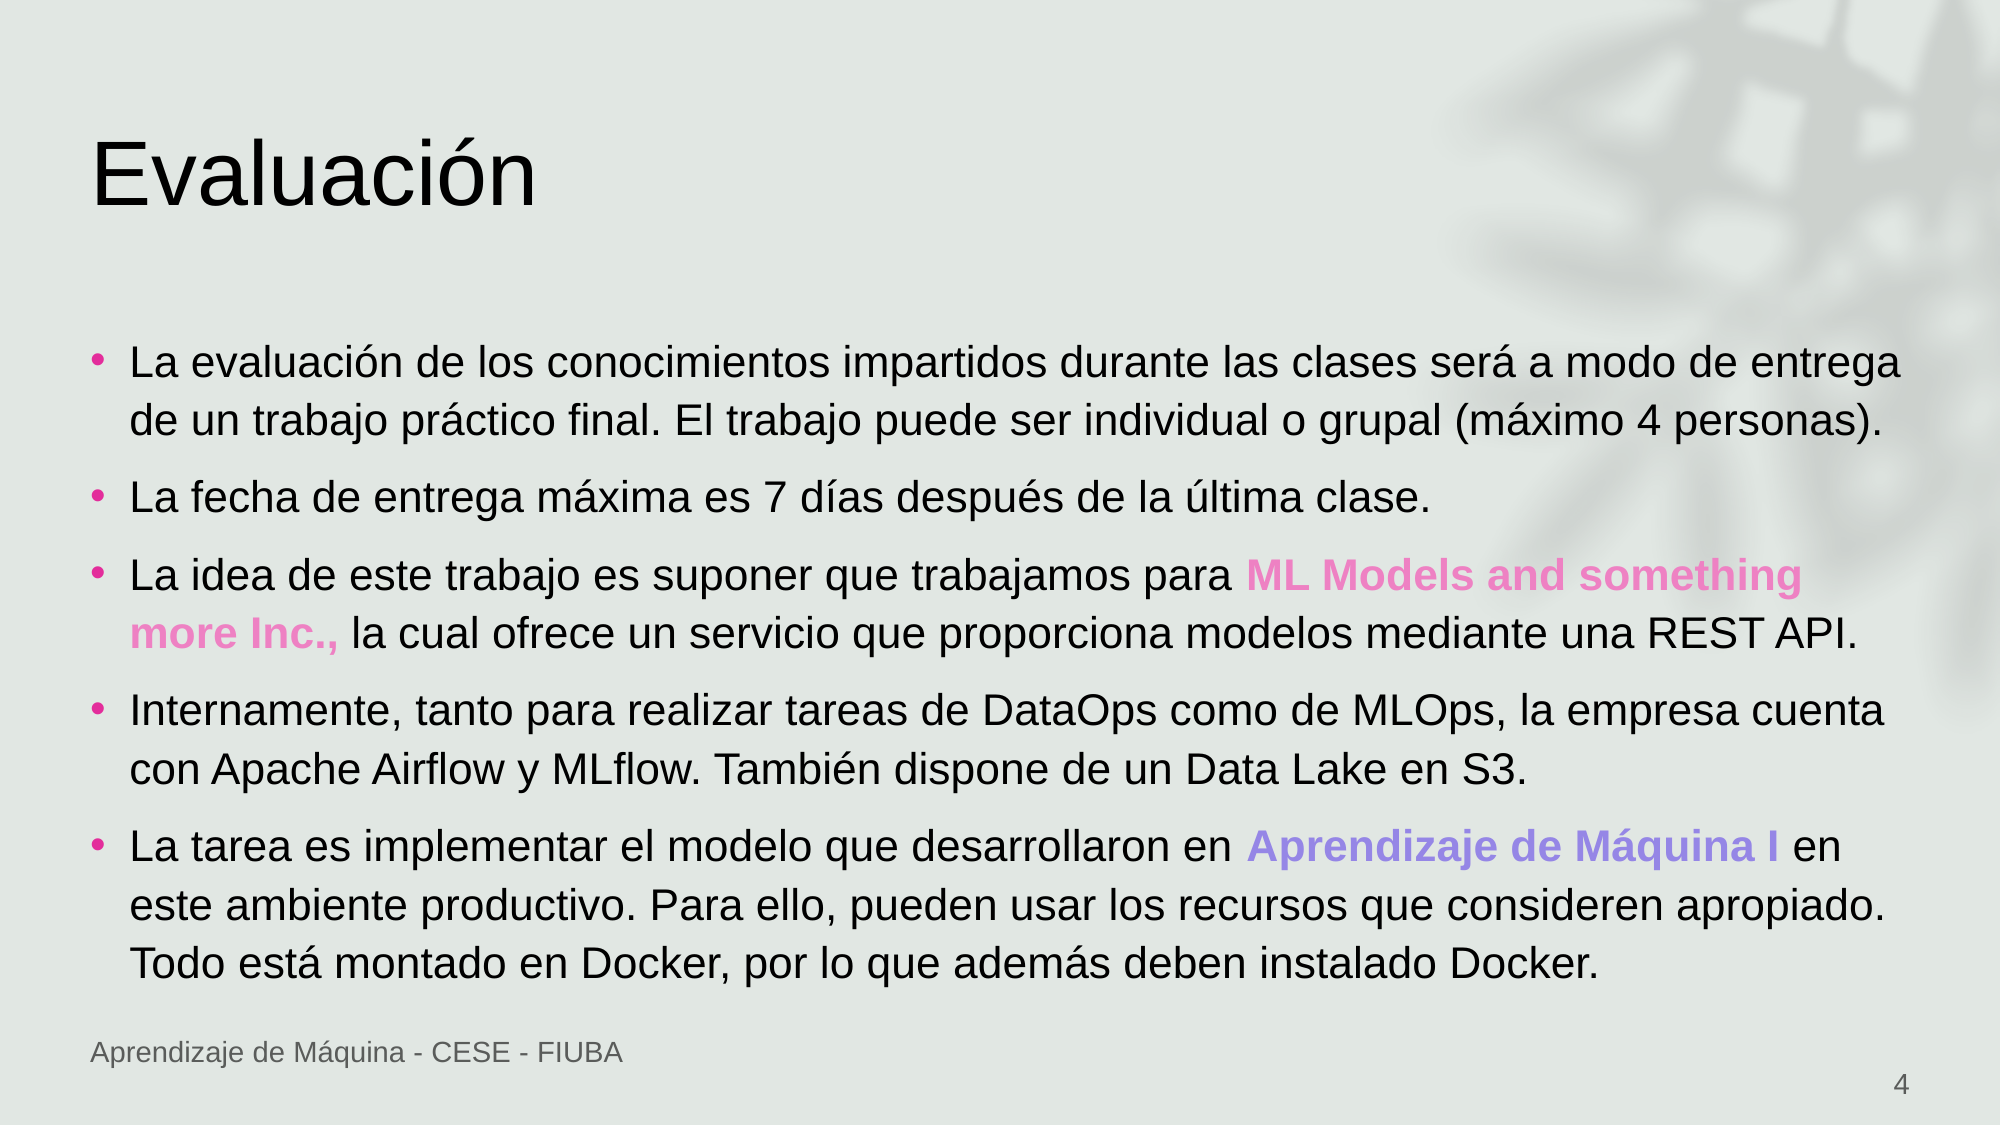

# Evaluación
La evaluación de los conocimientos impartidos durante las clases será a modo de entrega de un trabajo práctico final. El trabajo puede ser individual o grupal (máximo 4 personas).
La fecha de entrega máxima es 7 días después de la última clase.
La idea de este trabajo es suponer que trabajamos para ML Models and something more Inc., la cual ofrece un servicio que proporciona modelos mediante una REST API.
Internamente, tanto para realizar tareas de DataOps como de MLOps, la empresa cuenta con Apache Airflow y MLflow. También dispone de un Data Lake en S3.
La tarea es implementar el modelo que desarrollaron en Aprendizaje de Máquina I en este ambiente productivo. Para ello, pueden usar los recursos que consideren apropiado. Todo está montado en Docker, por lo que además deben instalado Docker.

Aprendizaje de Máquina - CESE - FIUBA
4